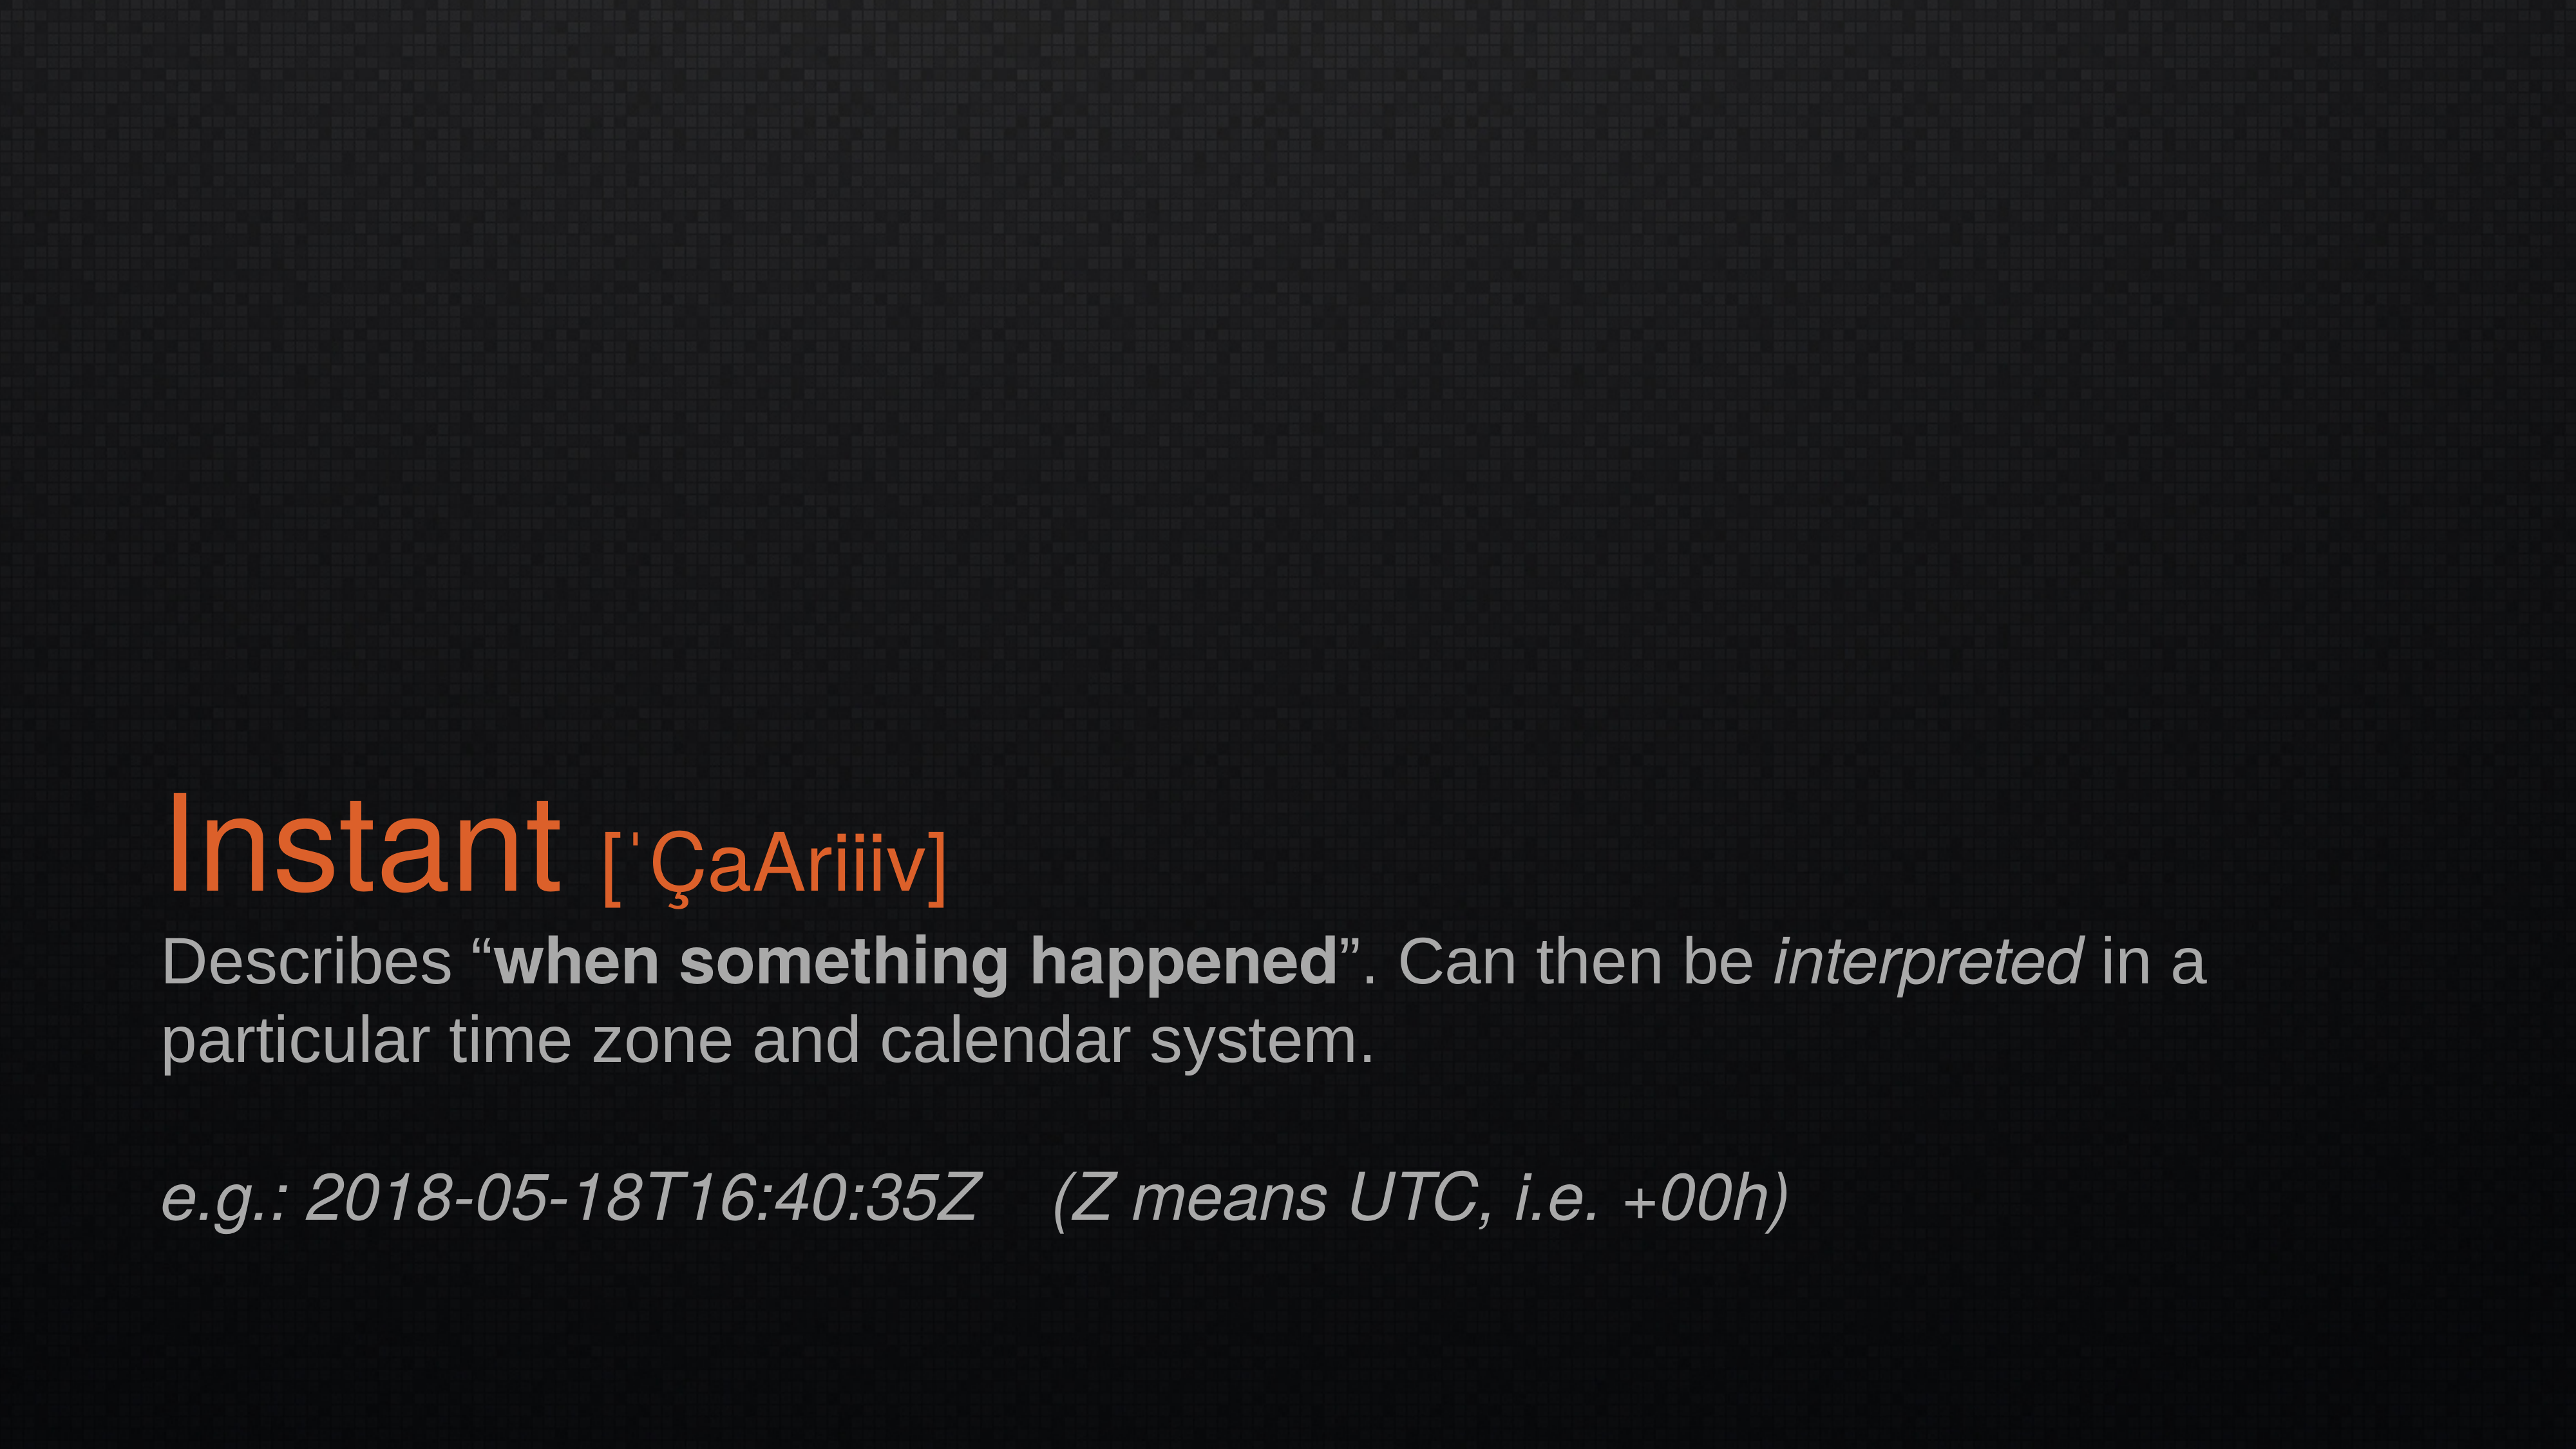

# Instant [ˈçaAriiiv]
Describes “when something happened”. Can then be interpreted in a particular time zone and calendar system.

e.g.: 2018-05-18T16:40:35Z    (Z means UTC, i.e. +00h)